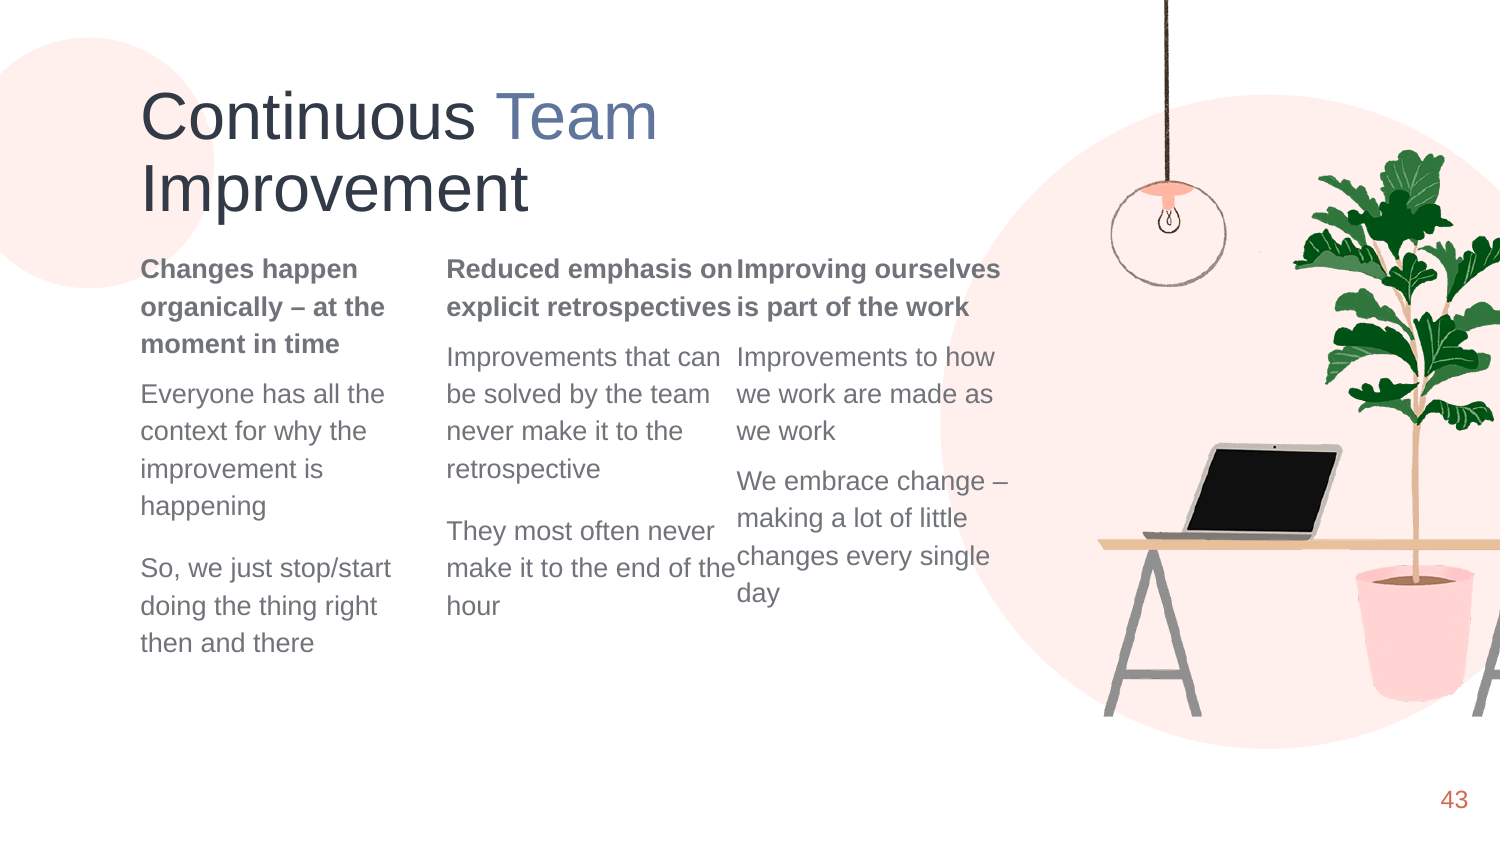

# Continuous Team Improvement
Changes happen organically – at the moment in time
Everyone has all the context for why the improvement is happening
So, we just stop/start doing the thing right then and there

Reduced emphasis on explicit retrospectives
Improvements that can be solved by the team never make it to the retrospective
They most often never make it to the end of the hour
Improving ourselves is part of the work
Improvements to how we work are made as we work
We embrace change – making a lot of little changes every single day
43